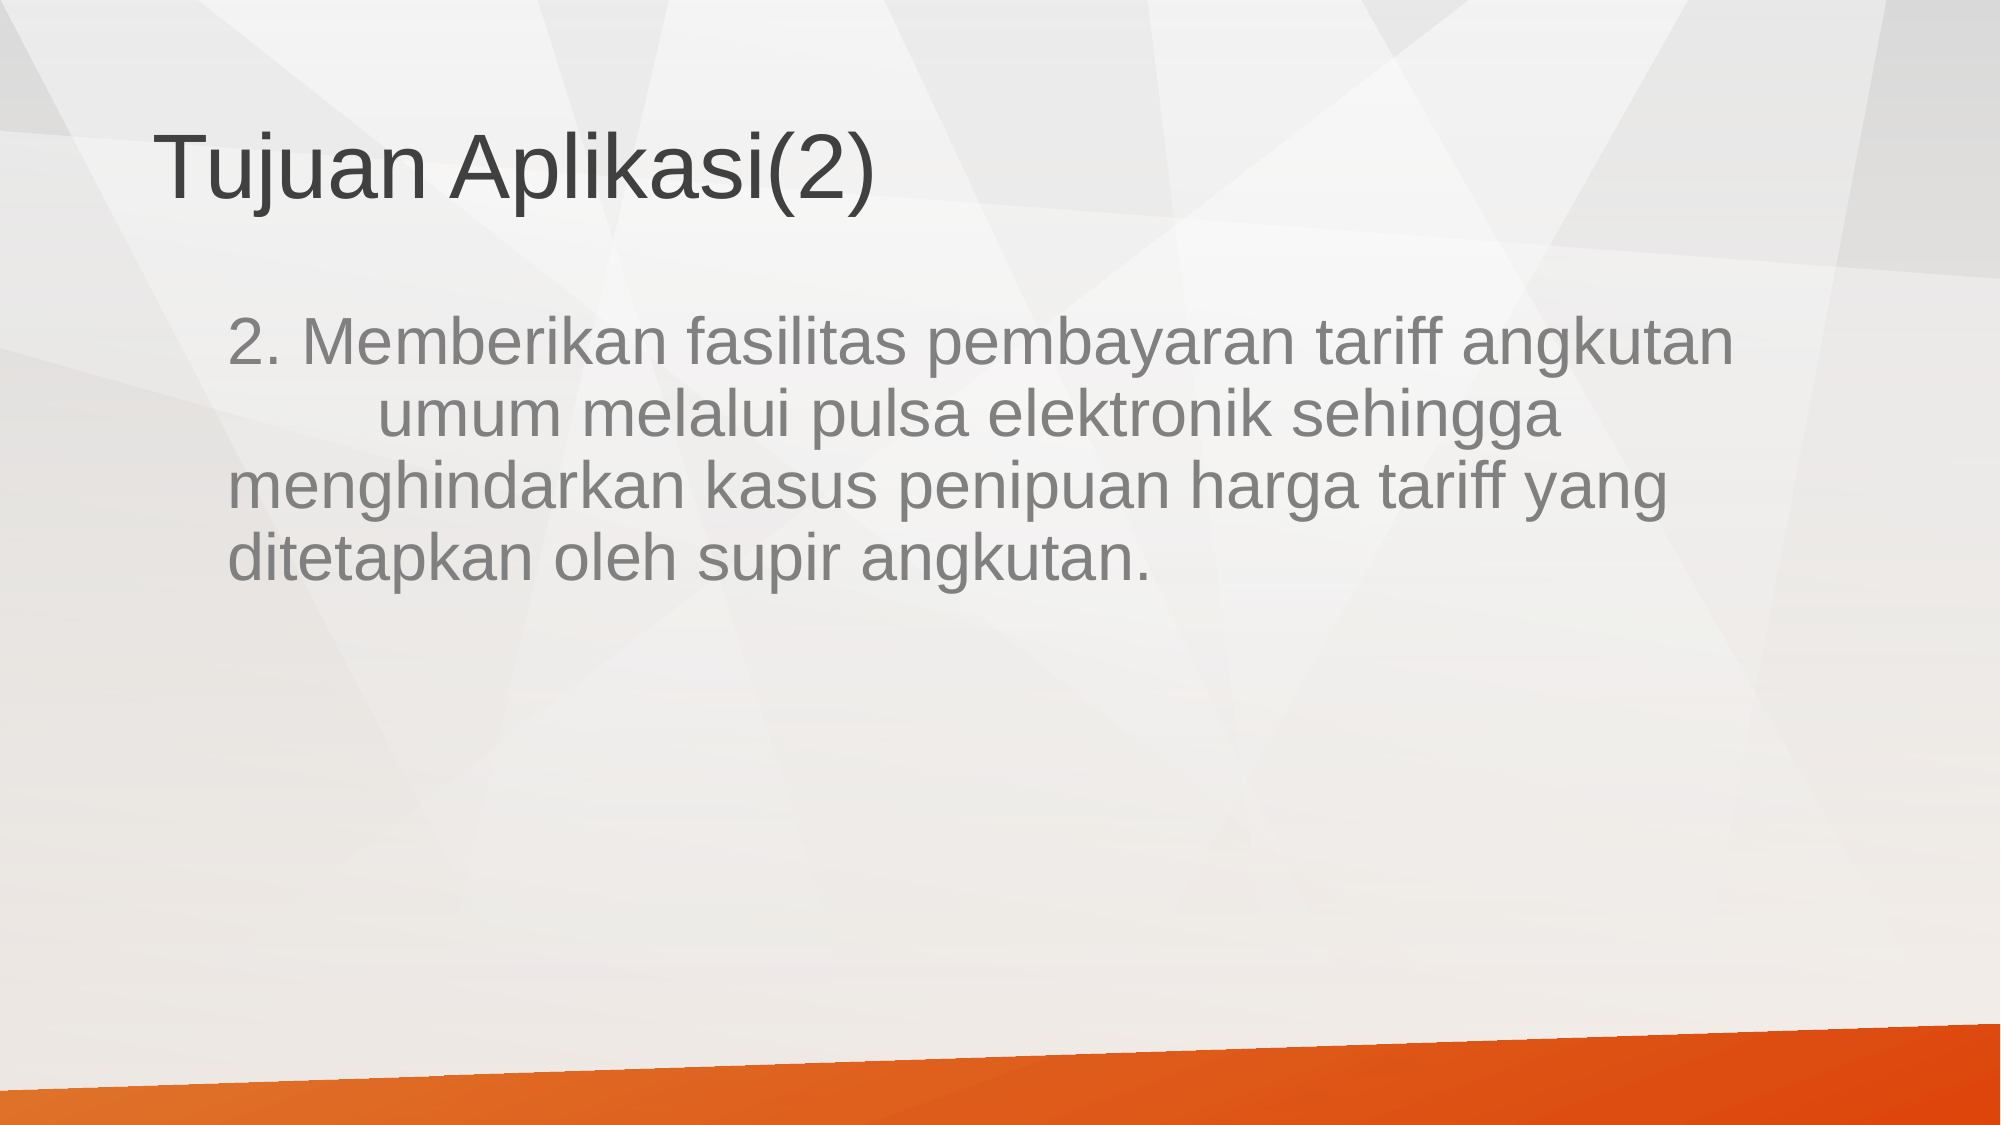

# Tujuan Aplikasi(2)
2. Memberikan fasilitas pembayaran tariff angkutan 	umum melalui pulsa elektronik sehingga 	menghindarkan kasus penipuan harga tariff yang 	ditetapkan oleh supir angkutan.